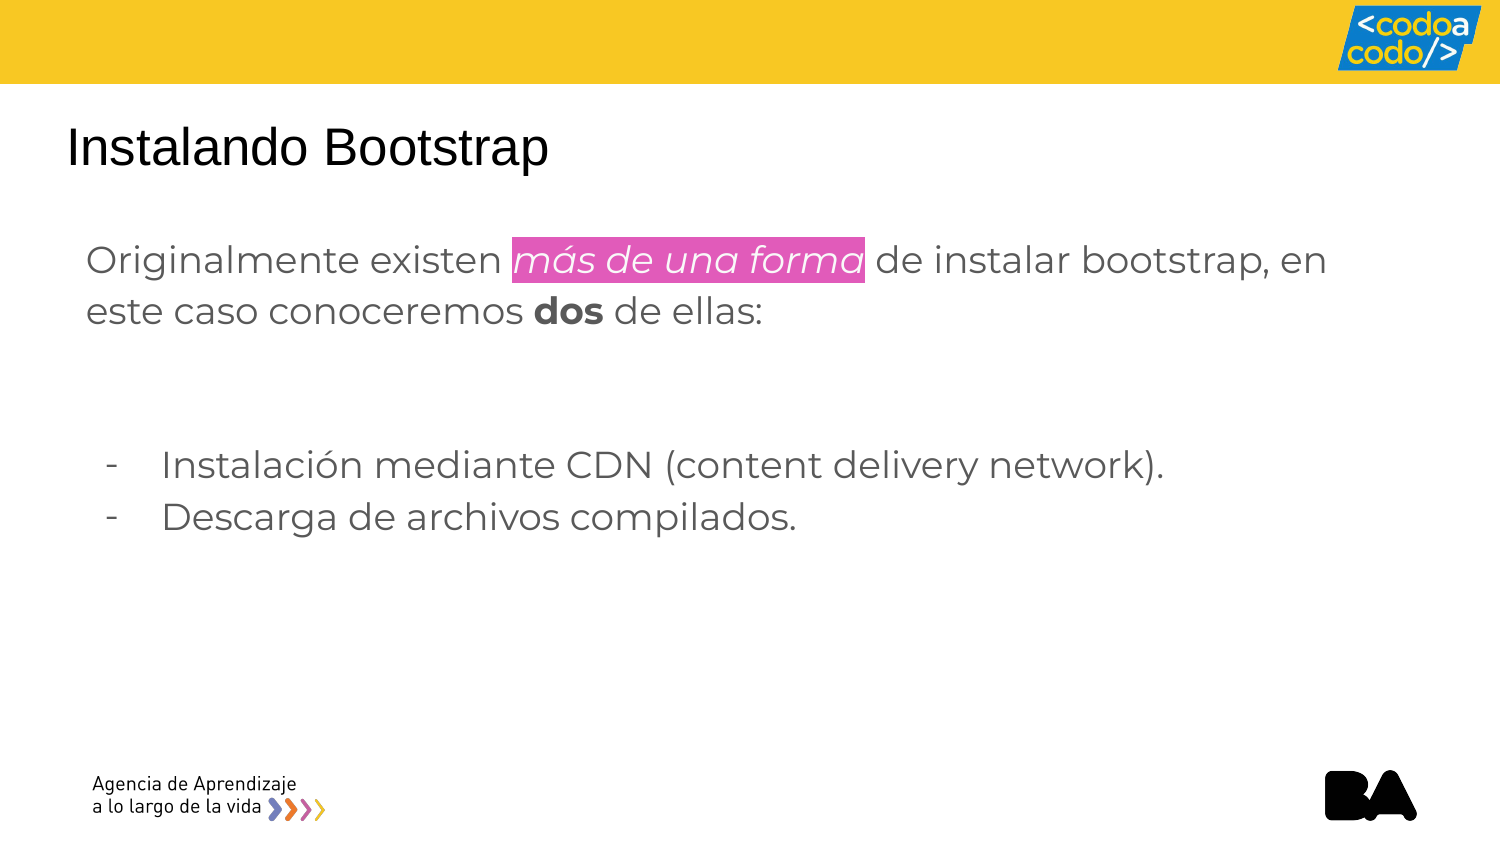

# Instalando Bootstrap
Originalmente existen más de una forma de instalar bootstrap, en este caso conoceremos dos de ellas:

Instalación mediante CDN (content delivery network).
Descarga de archivos compilados.